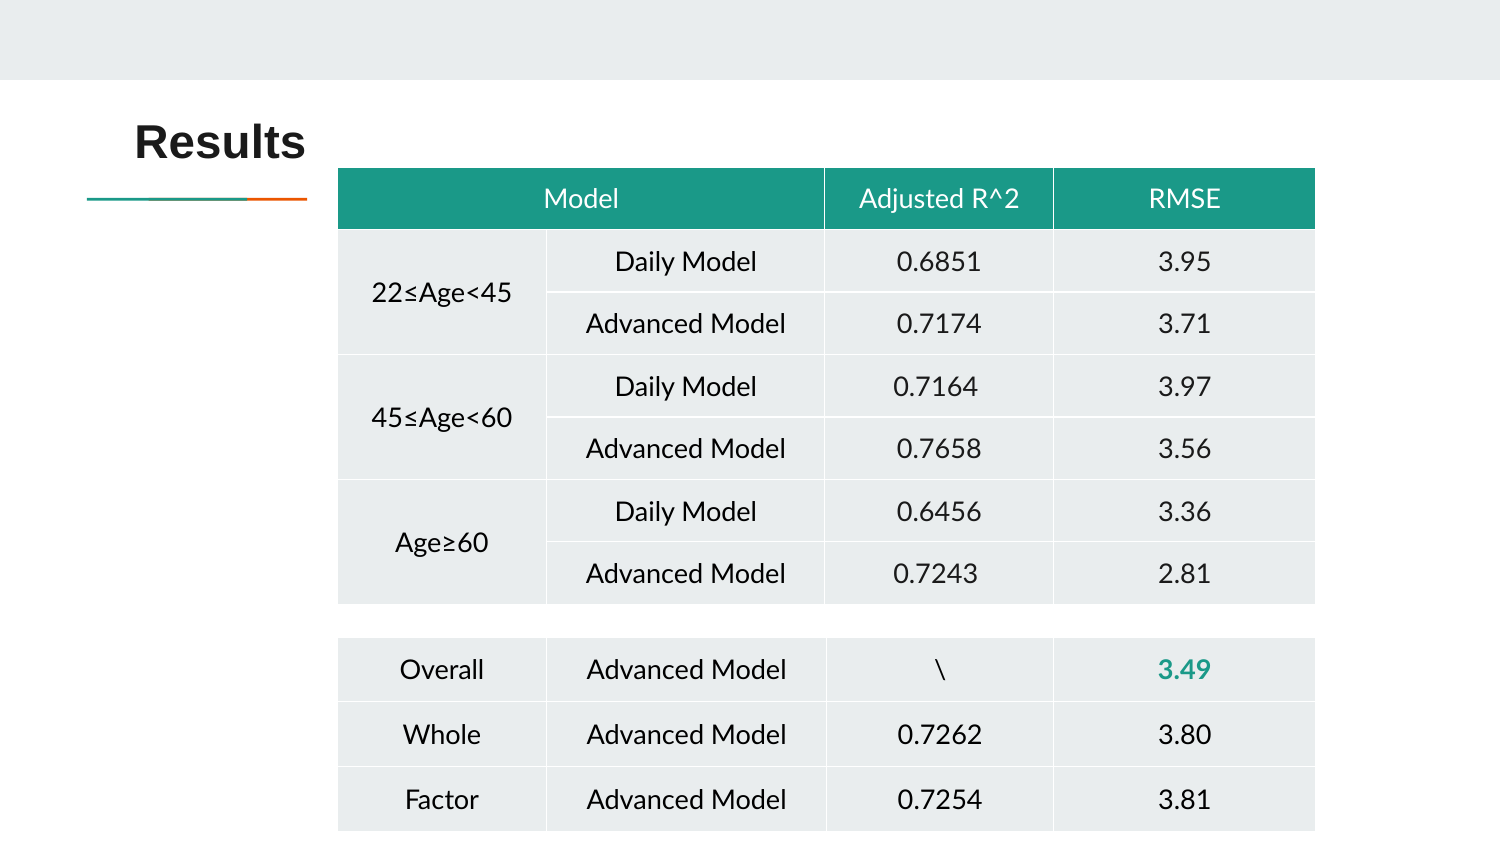

# Results
| Model |  | Adjusted R^2 | RMSE |
| --- | --- | --- | --- |
| 22≤Age<45 | Daily Model | 0.6851 | 3.95 |
|  | Advanced Model | 0.7174 | 3.71 |
| 45≤Age<60 | Daily Model | 0.7164 | 3.97 |
|  | Advanced Model | 0.7658 | 3.56 |
| Age≥60 | Daily Model | 0.6456 | 3.36 |
|  | Advanced Model | 0.7243 | 2.81 |
| Overall | Advanced Model | \ | 3.49 |
| --- | --- | --- | --- |
| Whole | Advanced Model | 0.7262 | 3.80 |
| Factor | Advanced Model | 0.7254 | 3.81 |